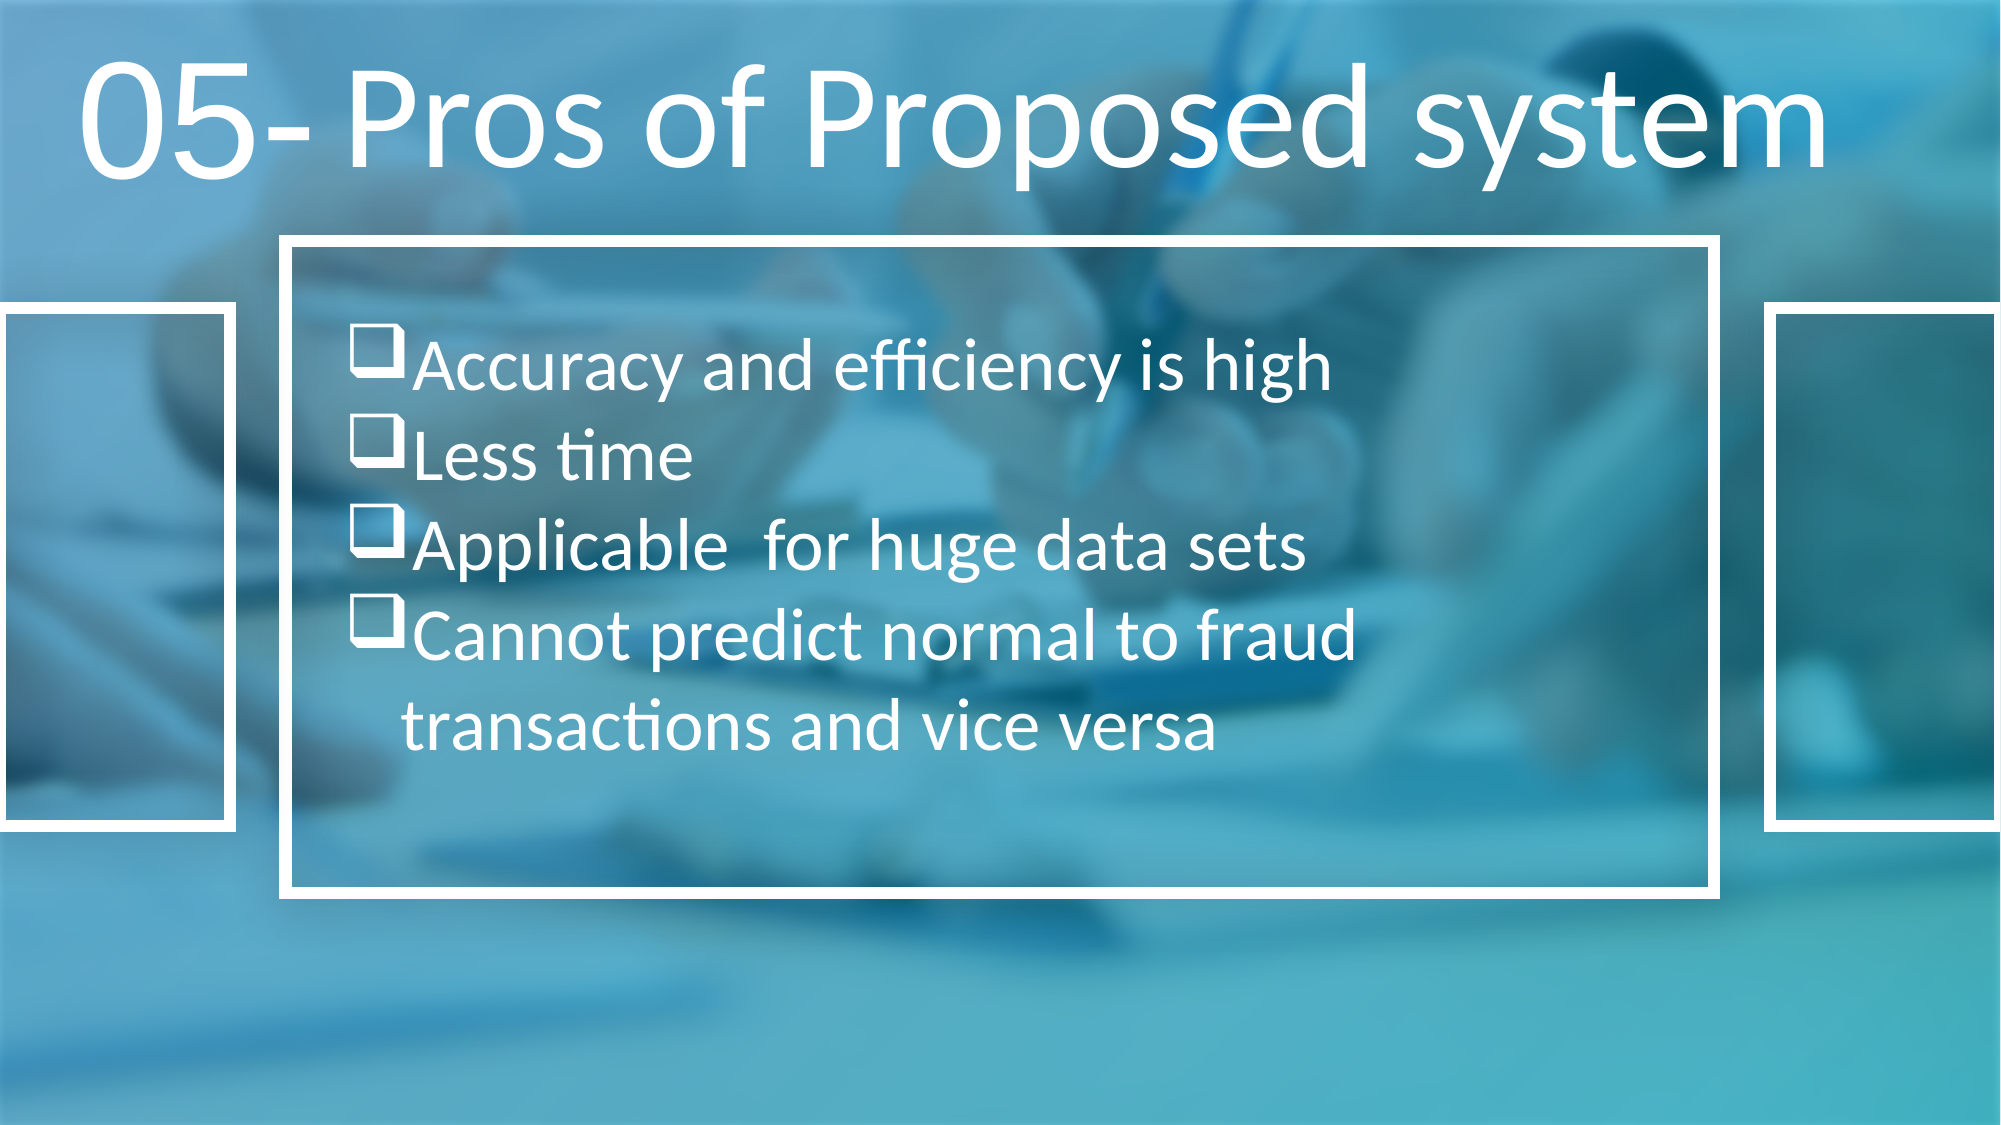

05-
Pros of Proposed system

Accuracy and efficiency is high
Less time
Applicable  for huge data sets
Cannot predict normal to fraud transactions and vice versa